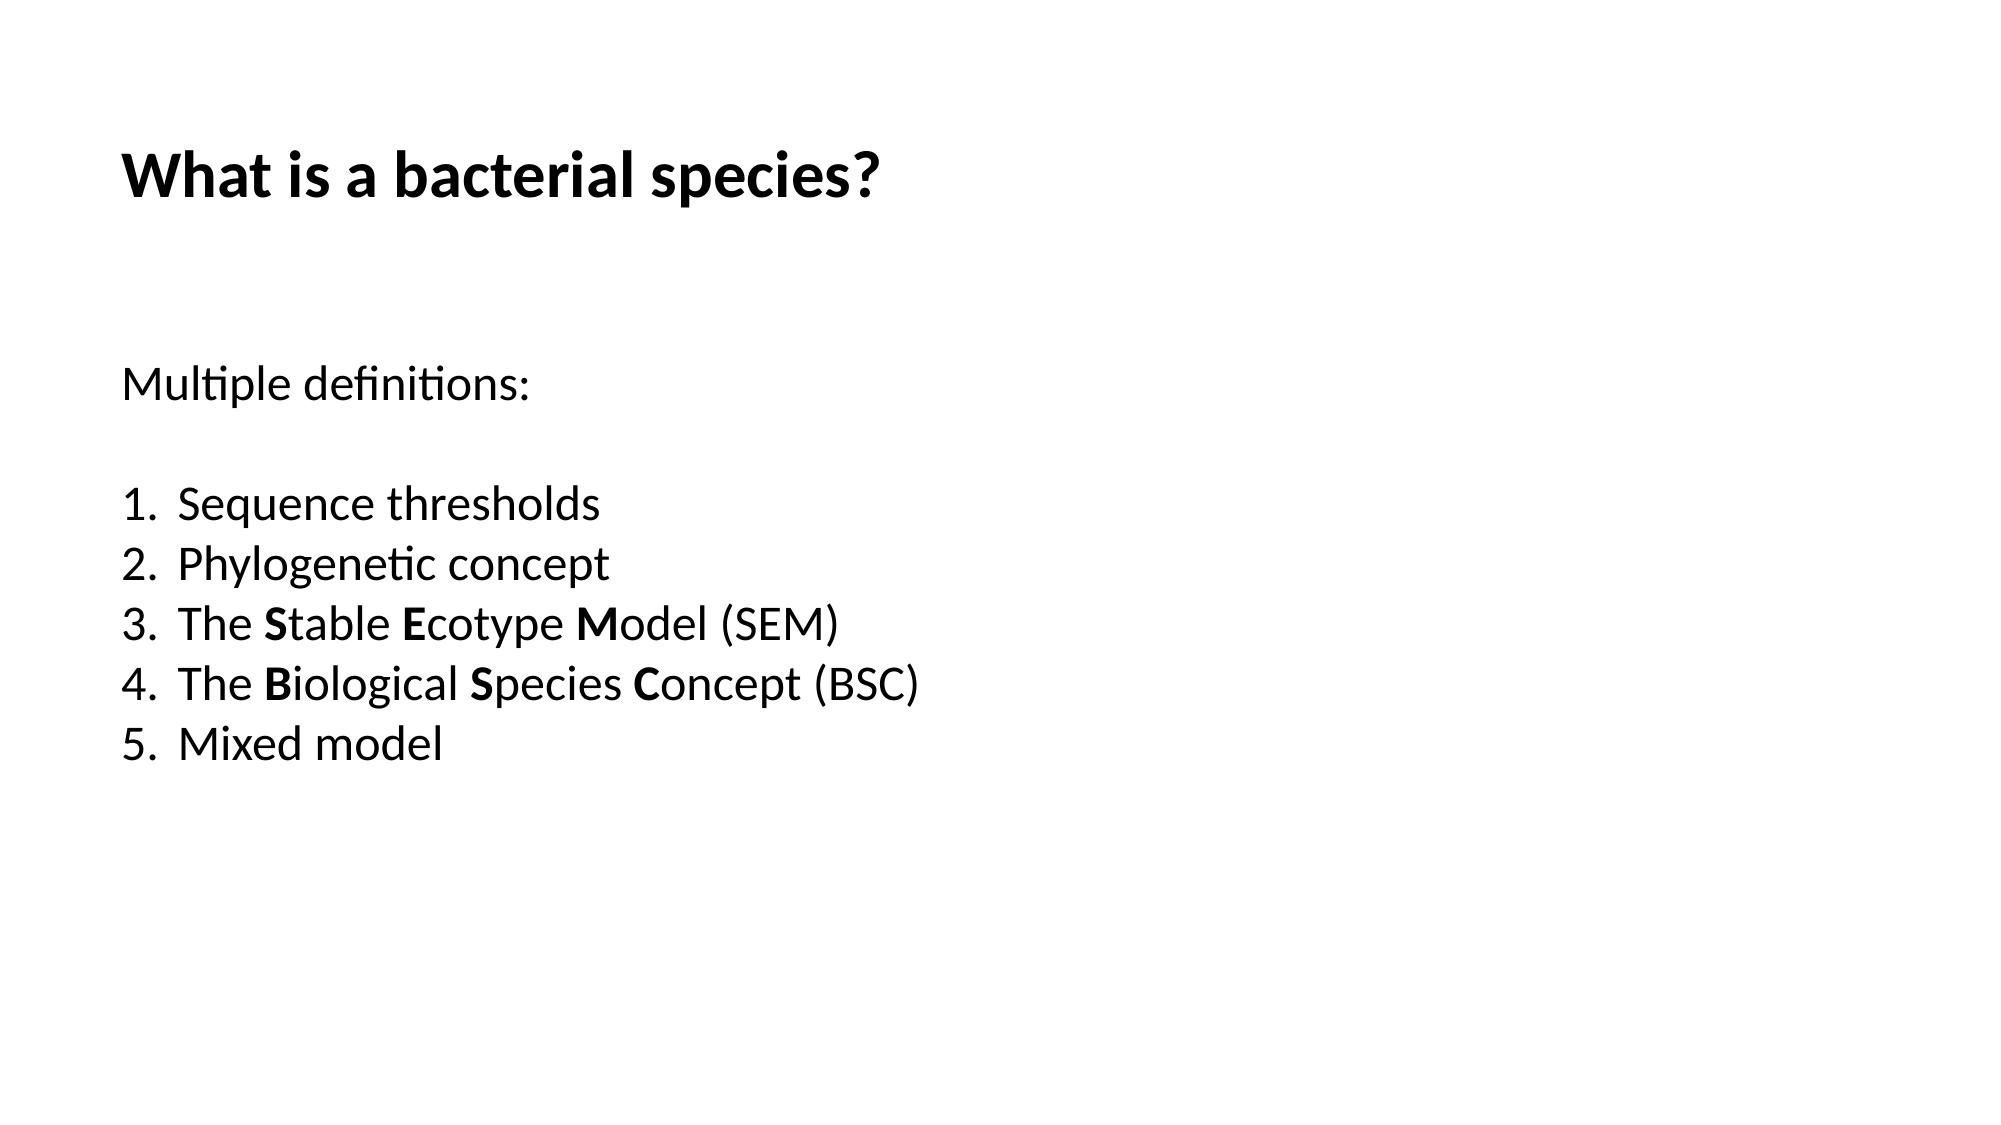

What is a bacterial species?
Multiple definitions:

Sequence thresholds
Phylogenetic concept
The Stable Ecotype Model (SEM)
The Biological Species Concept (BSC)
Mixed model